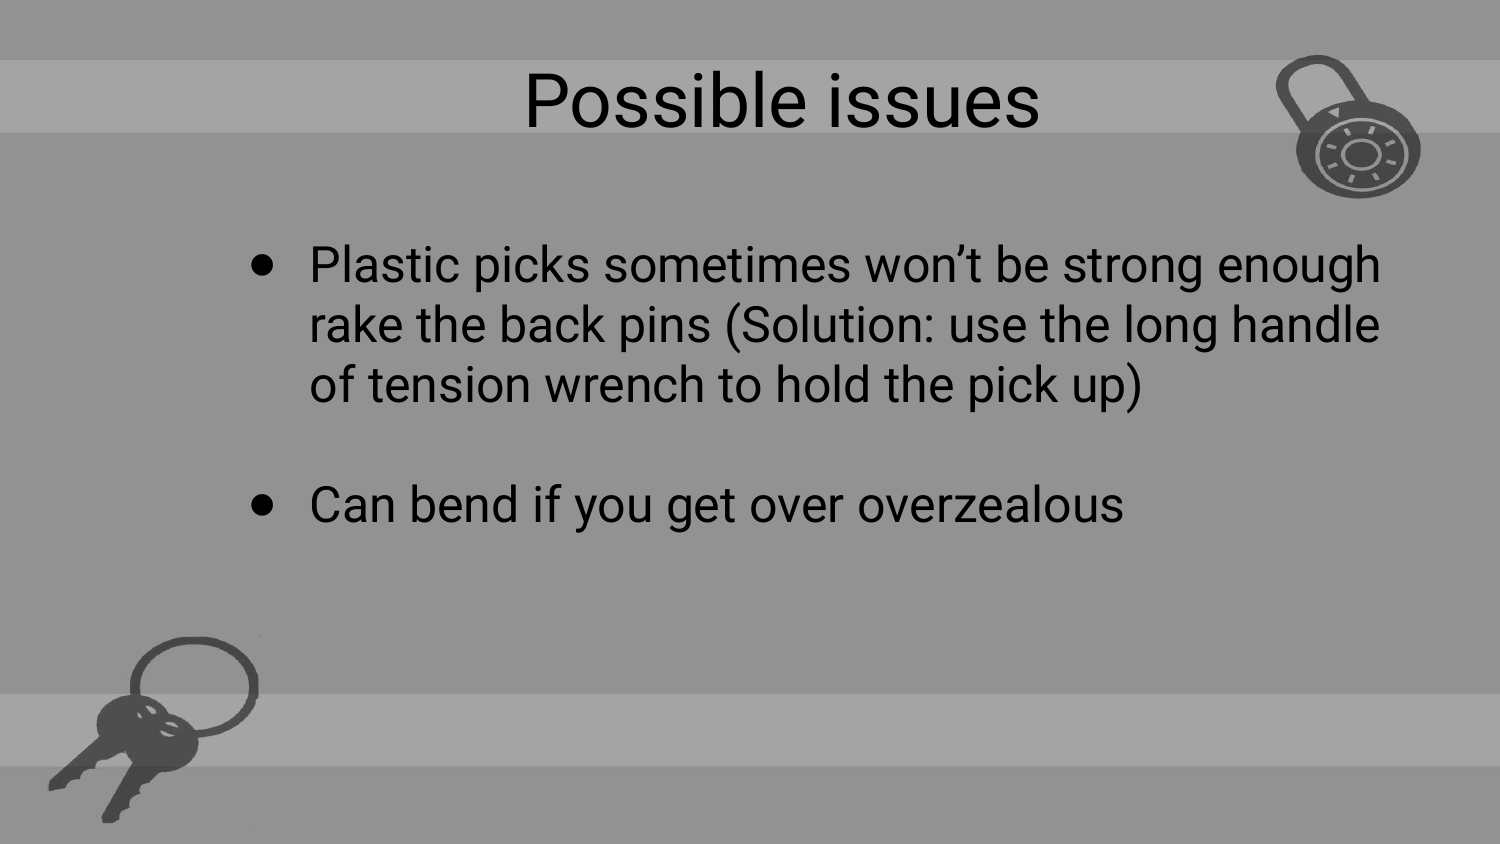

Possible issues

Plastic picks sometimes won’t be strong enough rake the back pins (Solution: use the long handle of tension wrench to hold the pick up)

Can bend if you get over overzealous